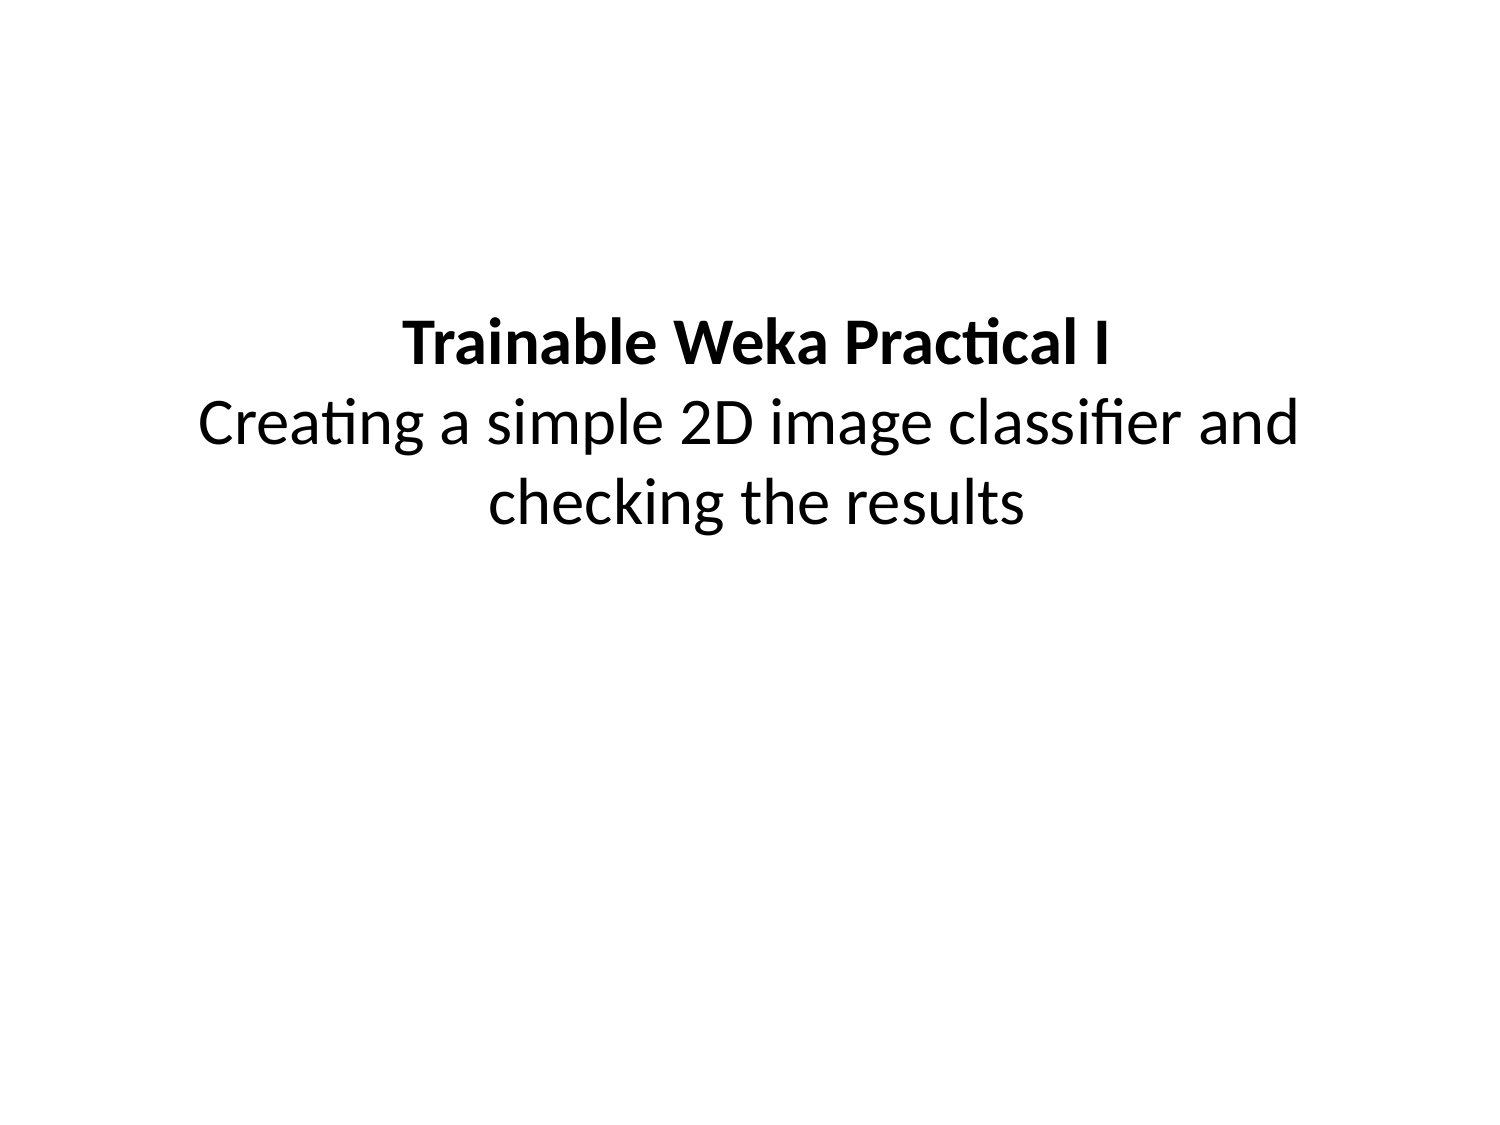

Trainable Weka Practical I
Creating a simple 2D image classifier and
checking the results